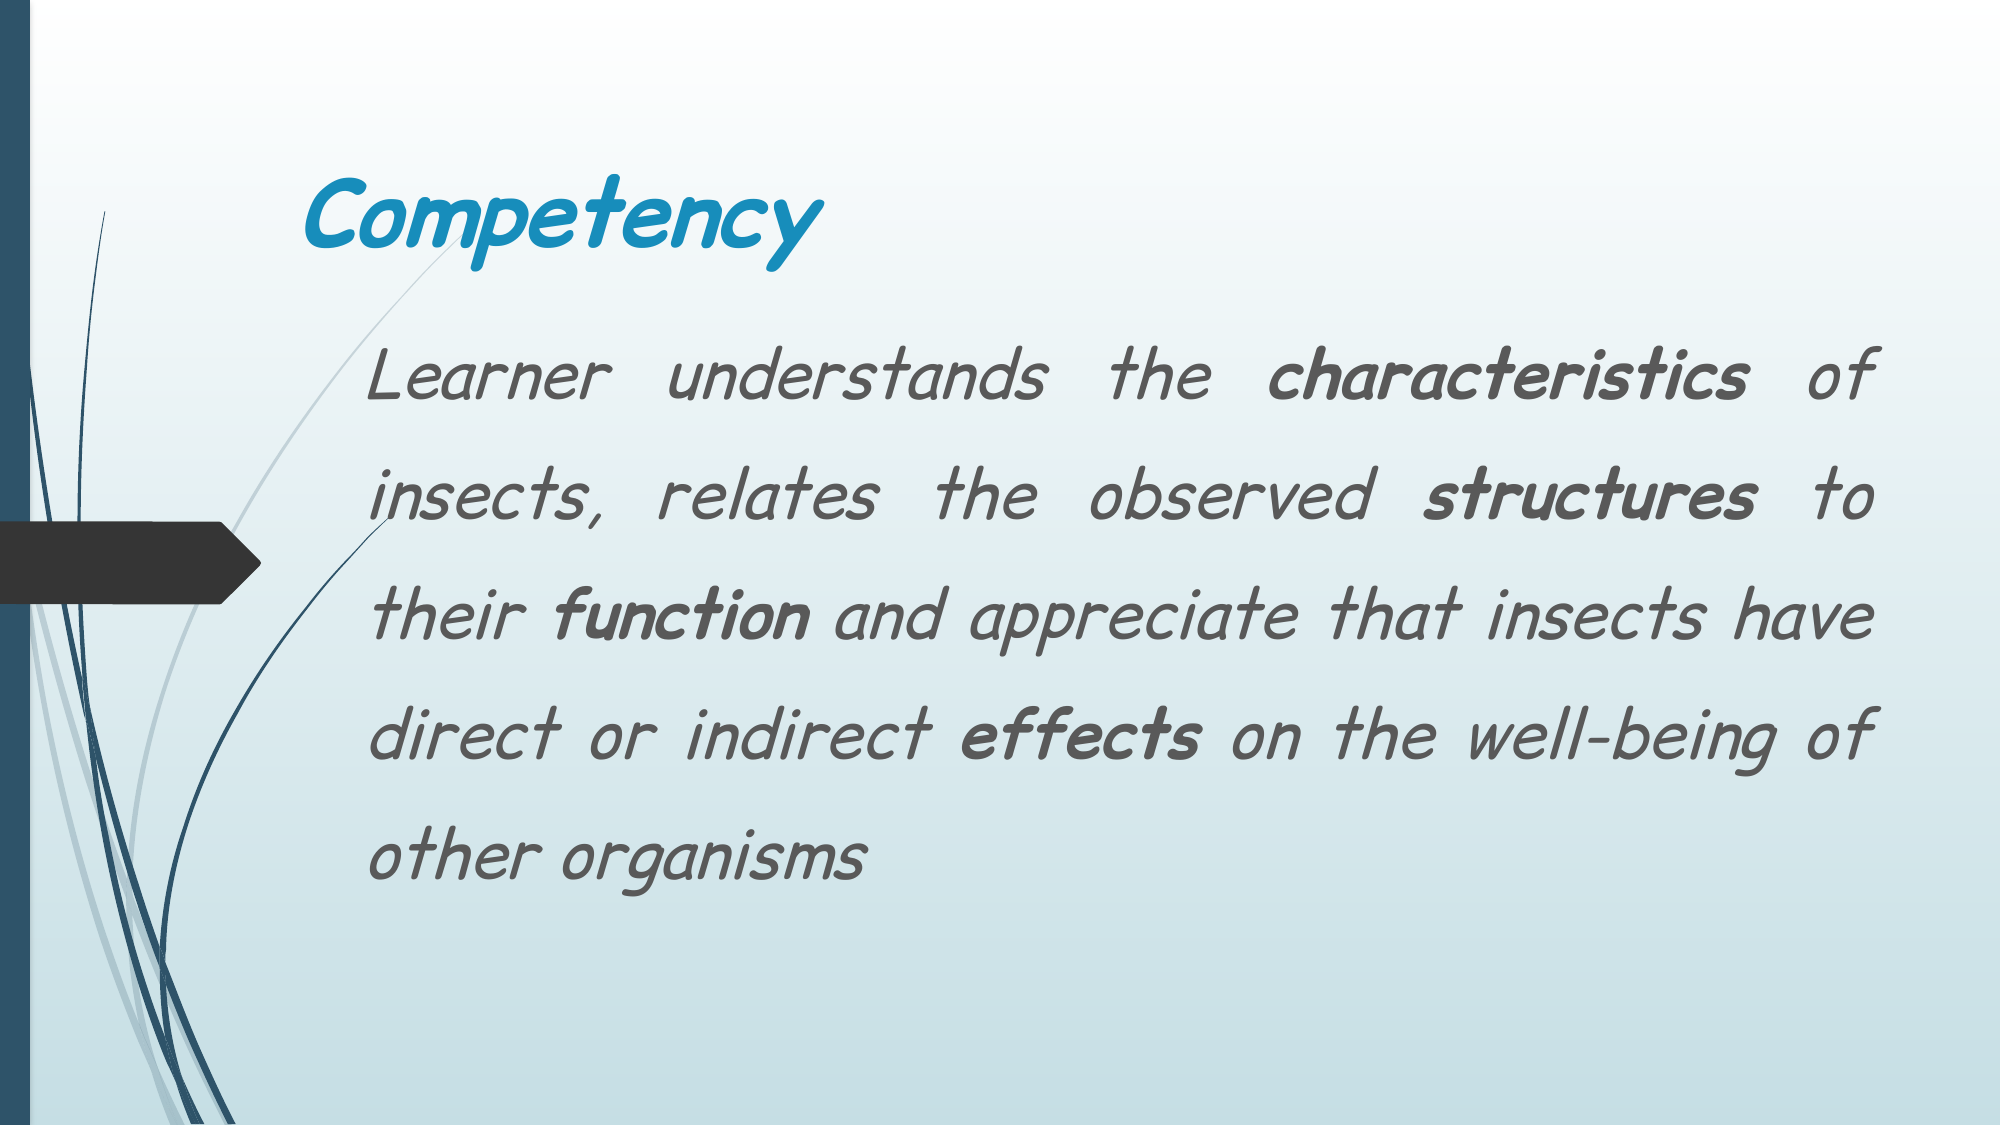

# Competency
Learner understands the characteristics of insects, relates the observed structures to their function and appreciate that insects have direct or indirect effects on the well-being of other organisms